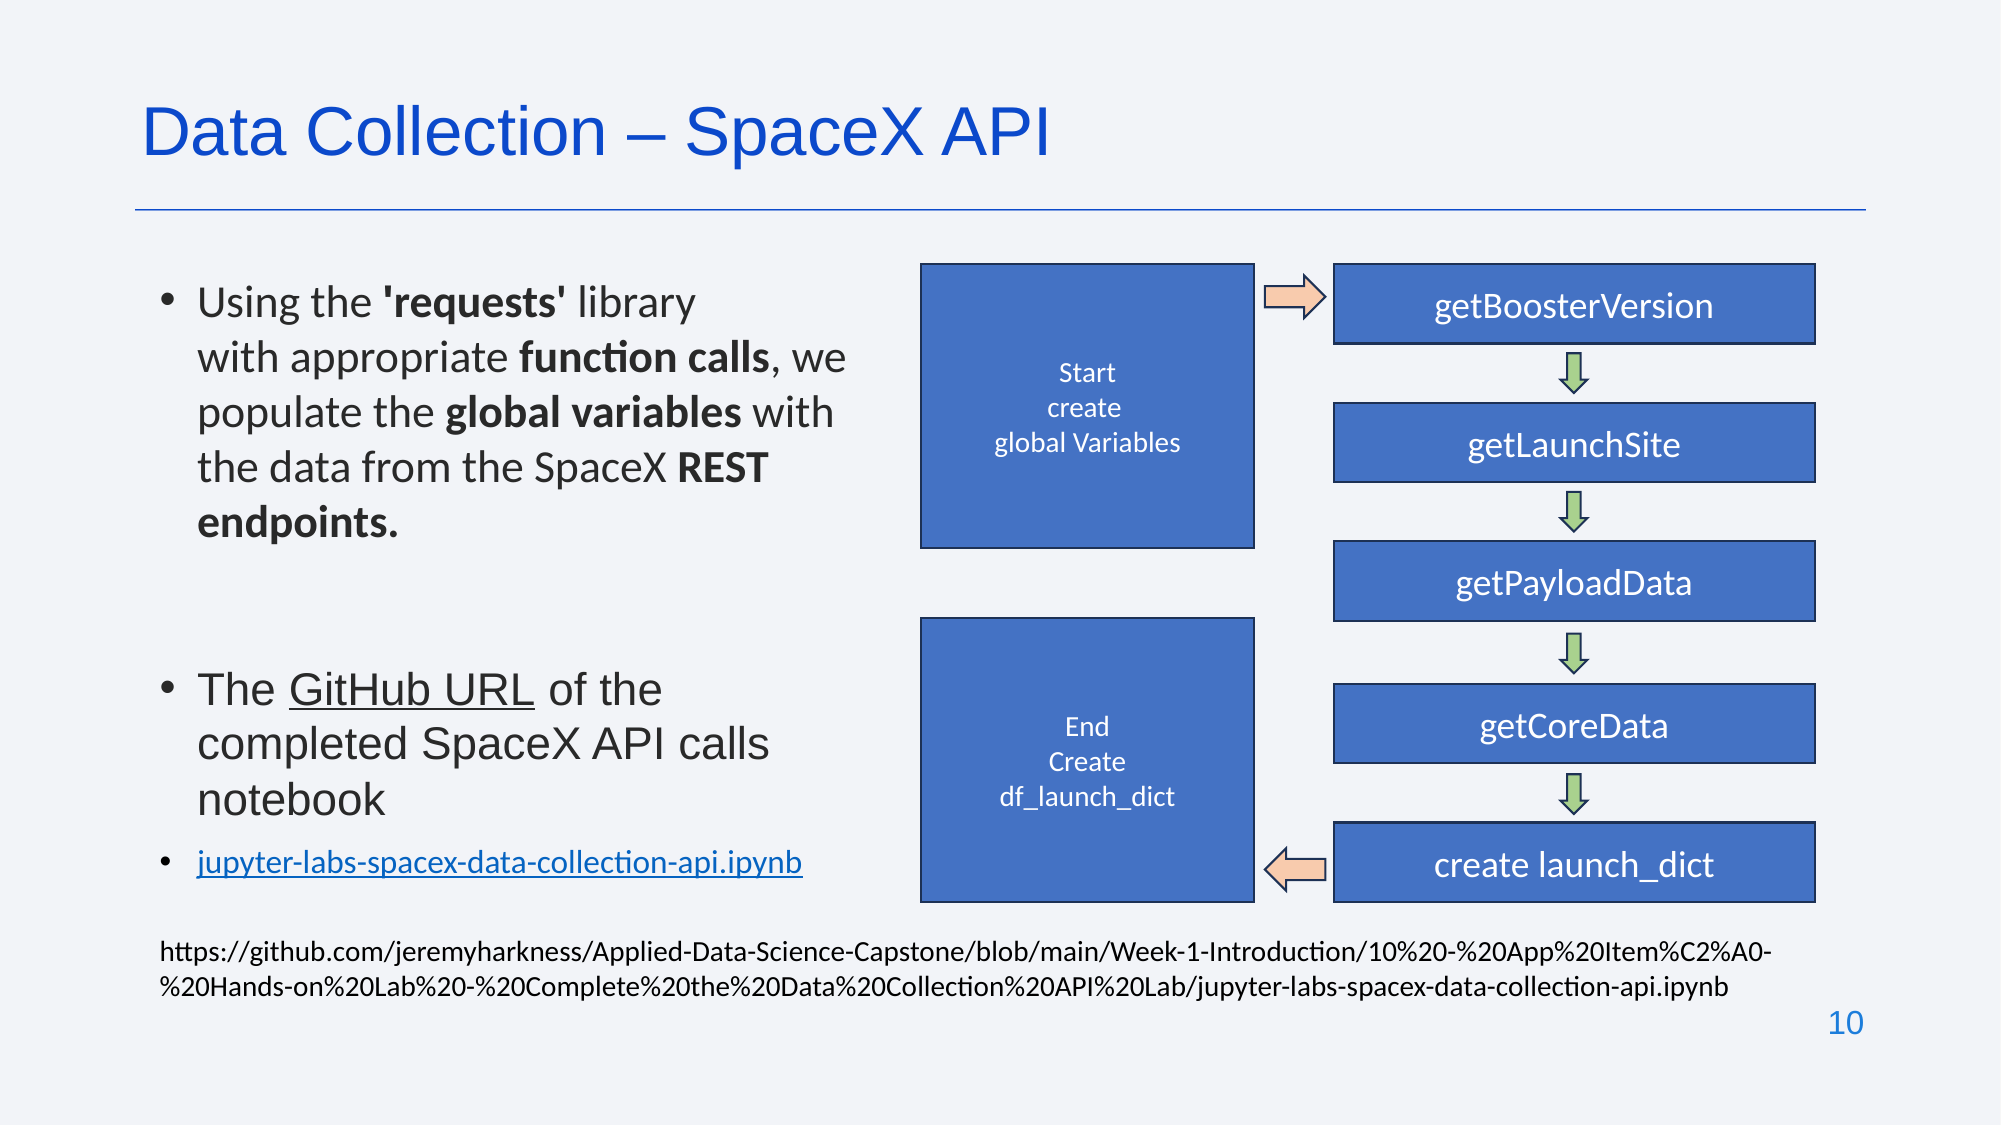

Data Collection – SpaceX API
Using the 'requests' library with appropriate function calls, we populate the global variables with the data from the SpaceX REST endpoints.

The GitHub URL of the completed SpaceX API calls notebook
jupyter-labs-spacex-data-collection-api.ipynb

getBoosterVersion

getLaunchSite

getPayloadData

getCoreData

create launch_dict
Start
create
global Variables

End
Create
df_launch_dict

https://github.com/jeremyharkness/Applied-Data-Science-Capstone/blob/main/Week-1-Introduction/10%20-%20App%20Item%C2%A0-%20Hands-on%20Lab%20-%20Complete%20the%20Data%20Collection%20API%20Lab/jupyter-labs-spacex-data-collection-api.ipynb
10